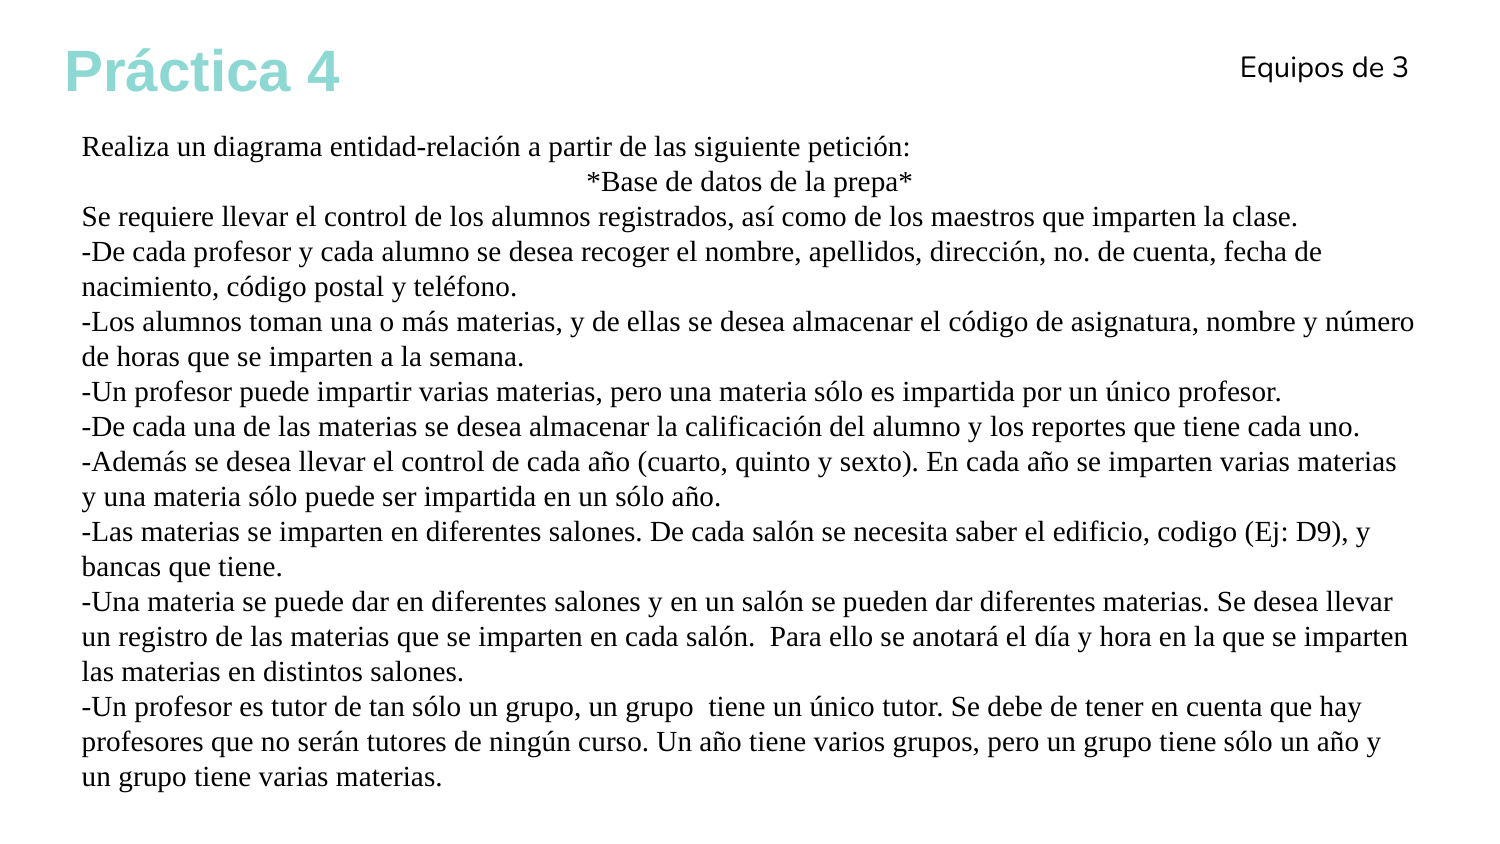

Práctica 4
Equipos de 3
Realiza un diagrama entidad-relación a partir de las siguiente petición:
*Base de datos de la prepa*
Se requiere llevar el control de los alumnos registrados, así como de los maestros que imparten la clase.
-De cada profesor y cada alumno se desea recoger el nombre, apellidos, dirección, no. de cuenta, fecha de nacimiento, código postal y teléfono.
-Los alumnos toman una o más materias, y de ellas se desea almacenar el código de asignatura, nombre y número de horas que se imparten a la semana.
-Un profesor puede impartir varias materias, pero una materia sólo es impartida por un único profesor.
-De cada una de las materias se desea almacenar la calificación del alumno y los reportes que tiene cada uno.
-Además se desea llevar el control de cada año (cuarto, quinto y sexto). En cada año se imparten varias materias y una materia sólo puede ser impartida en un sólo año.
-Las materias se imparten en diferentes salones. De cada salón se necesita saber el edificio, codigo (Ej: D9), y bancas que tiene.
-Una materia se puede dar en diferentes salones y en un salón se pueden dar diferentes materias. Se desea llevar un registro de las materias que se imparten en cada salón.  Para ello se anotará el día y hora en la que se imparten las materias en distintos salones.
-Un profesor es tutor de tan sólo un grupo, un grupo  tiene un único tutor. Se debe de tener en cuenta que hay profesores que no serán tutores de ningún curso. Un año tiene varios grupos, pero un grupo tiene sólo un año y un grupo tiene varias materias.